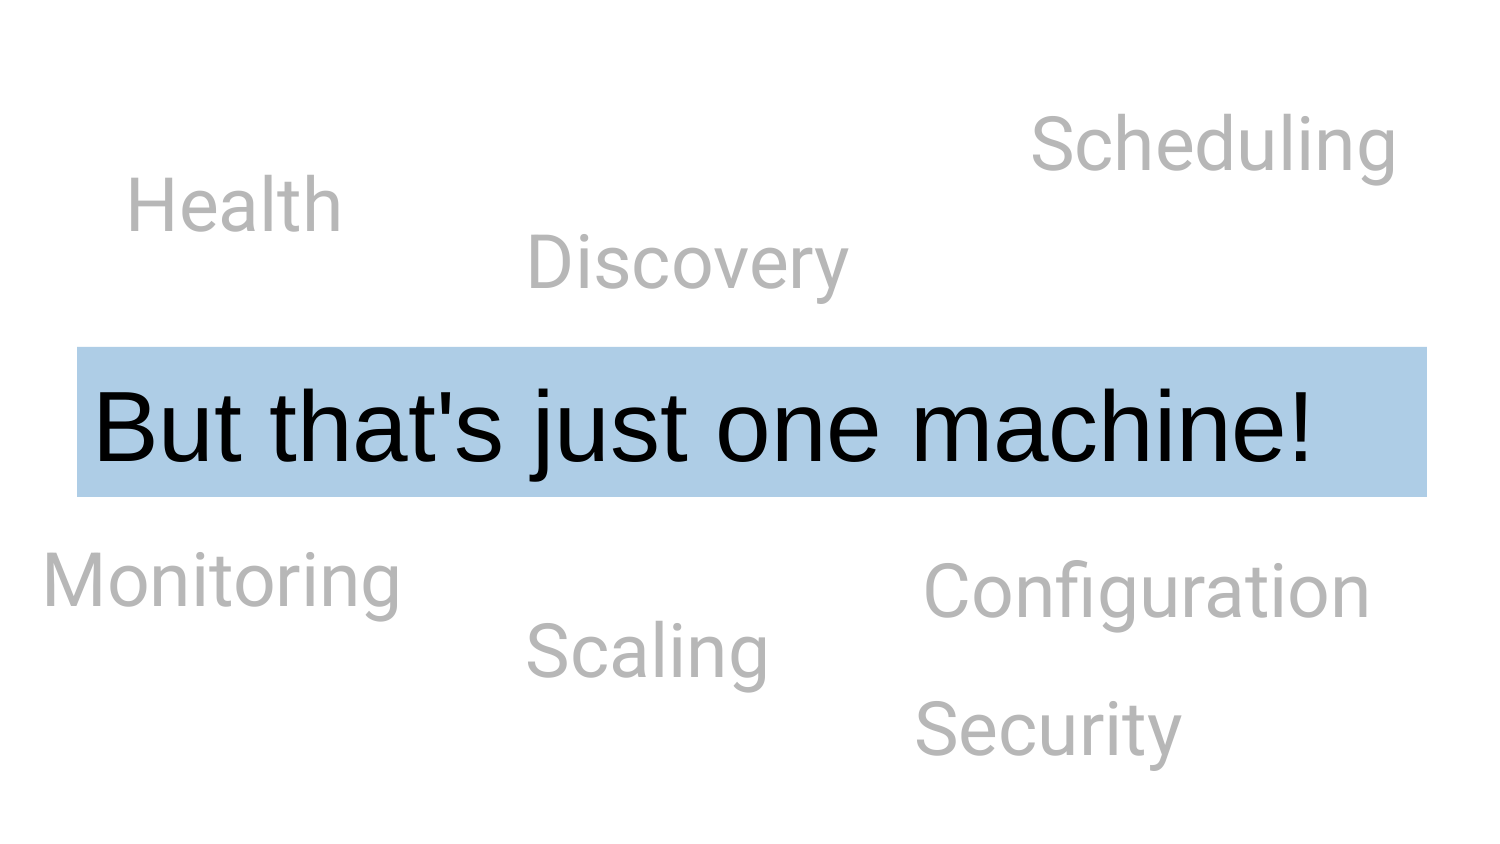

Scheduling
Health
Discovery
But that's just one machine!
Monitoring
Configuration
Scaling
Security